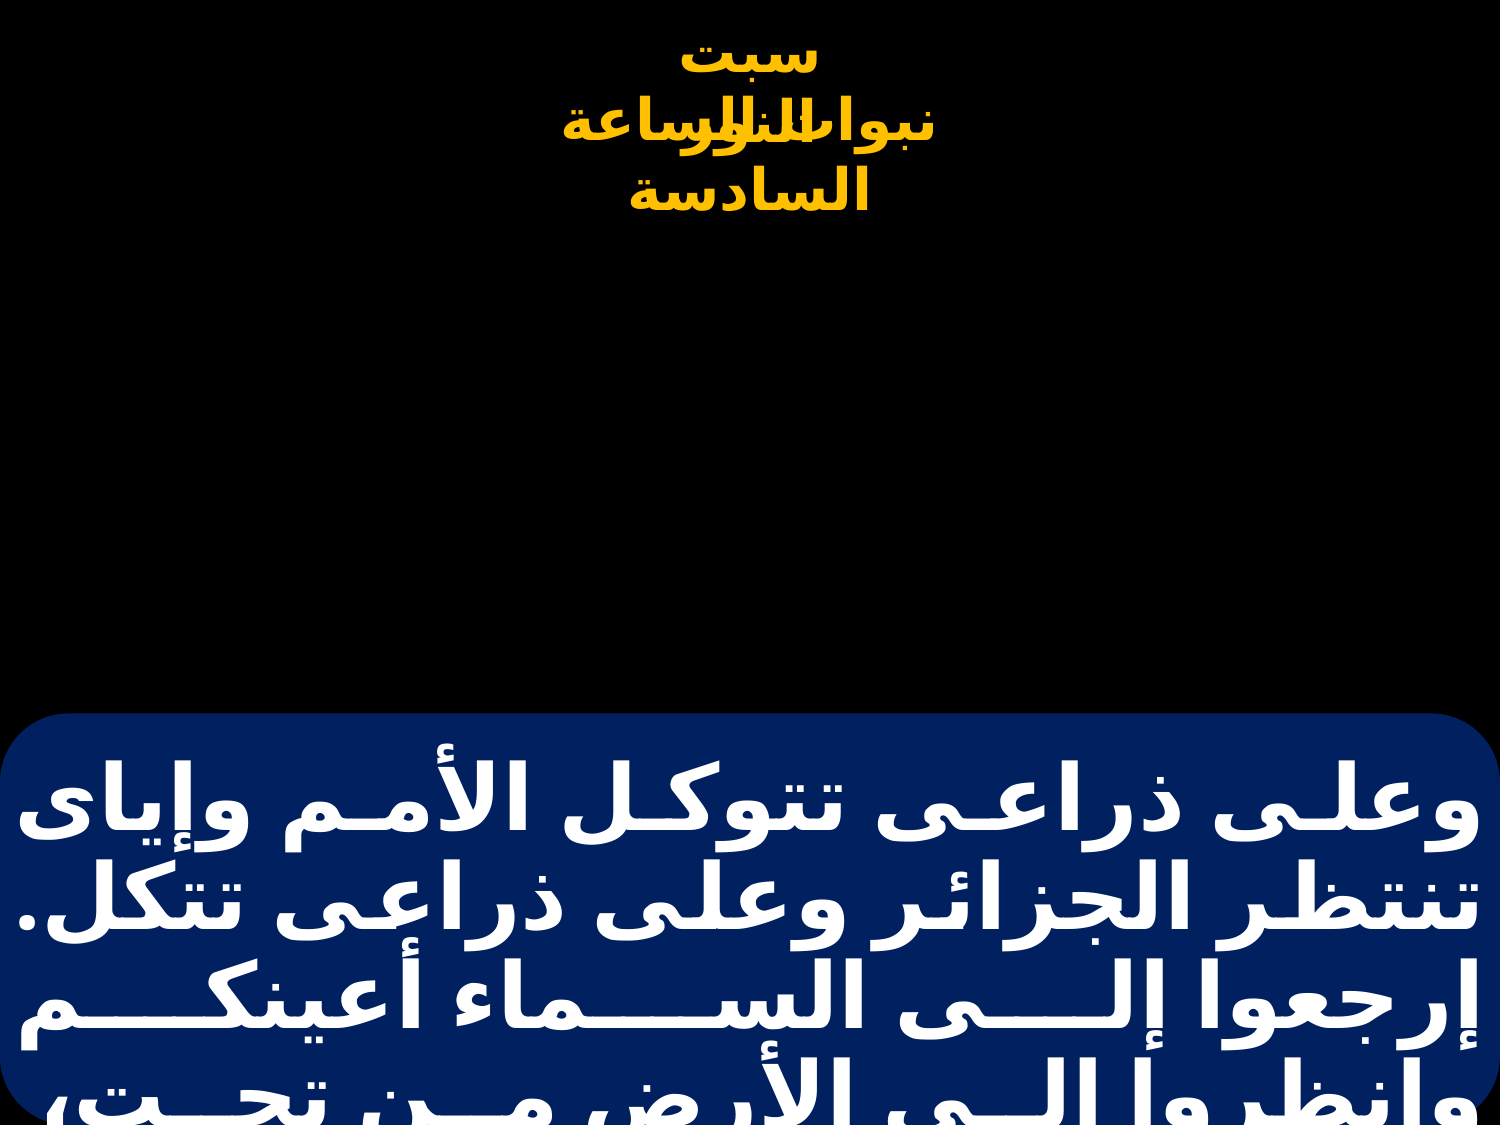

# وعلى ذراعى تتوكل الأمم وإياى تنتظر الجزائر وعلى ذراعى تتكل. إرجعوا إلى السماء أعينكم وانظروا إلى الأرض من تحت،